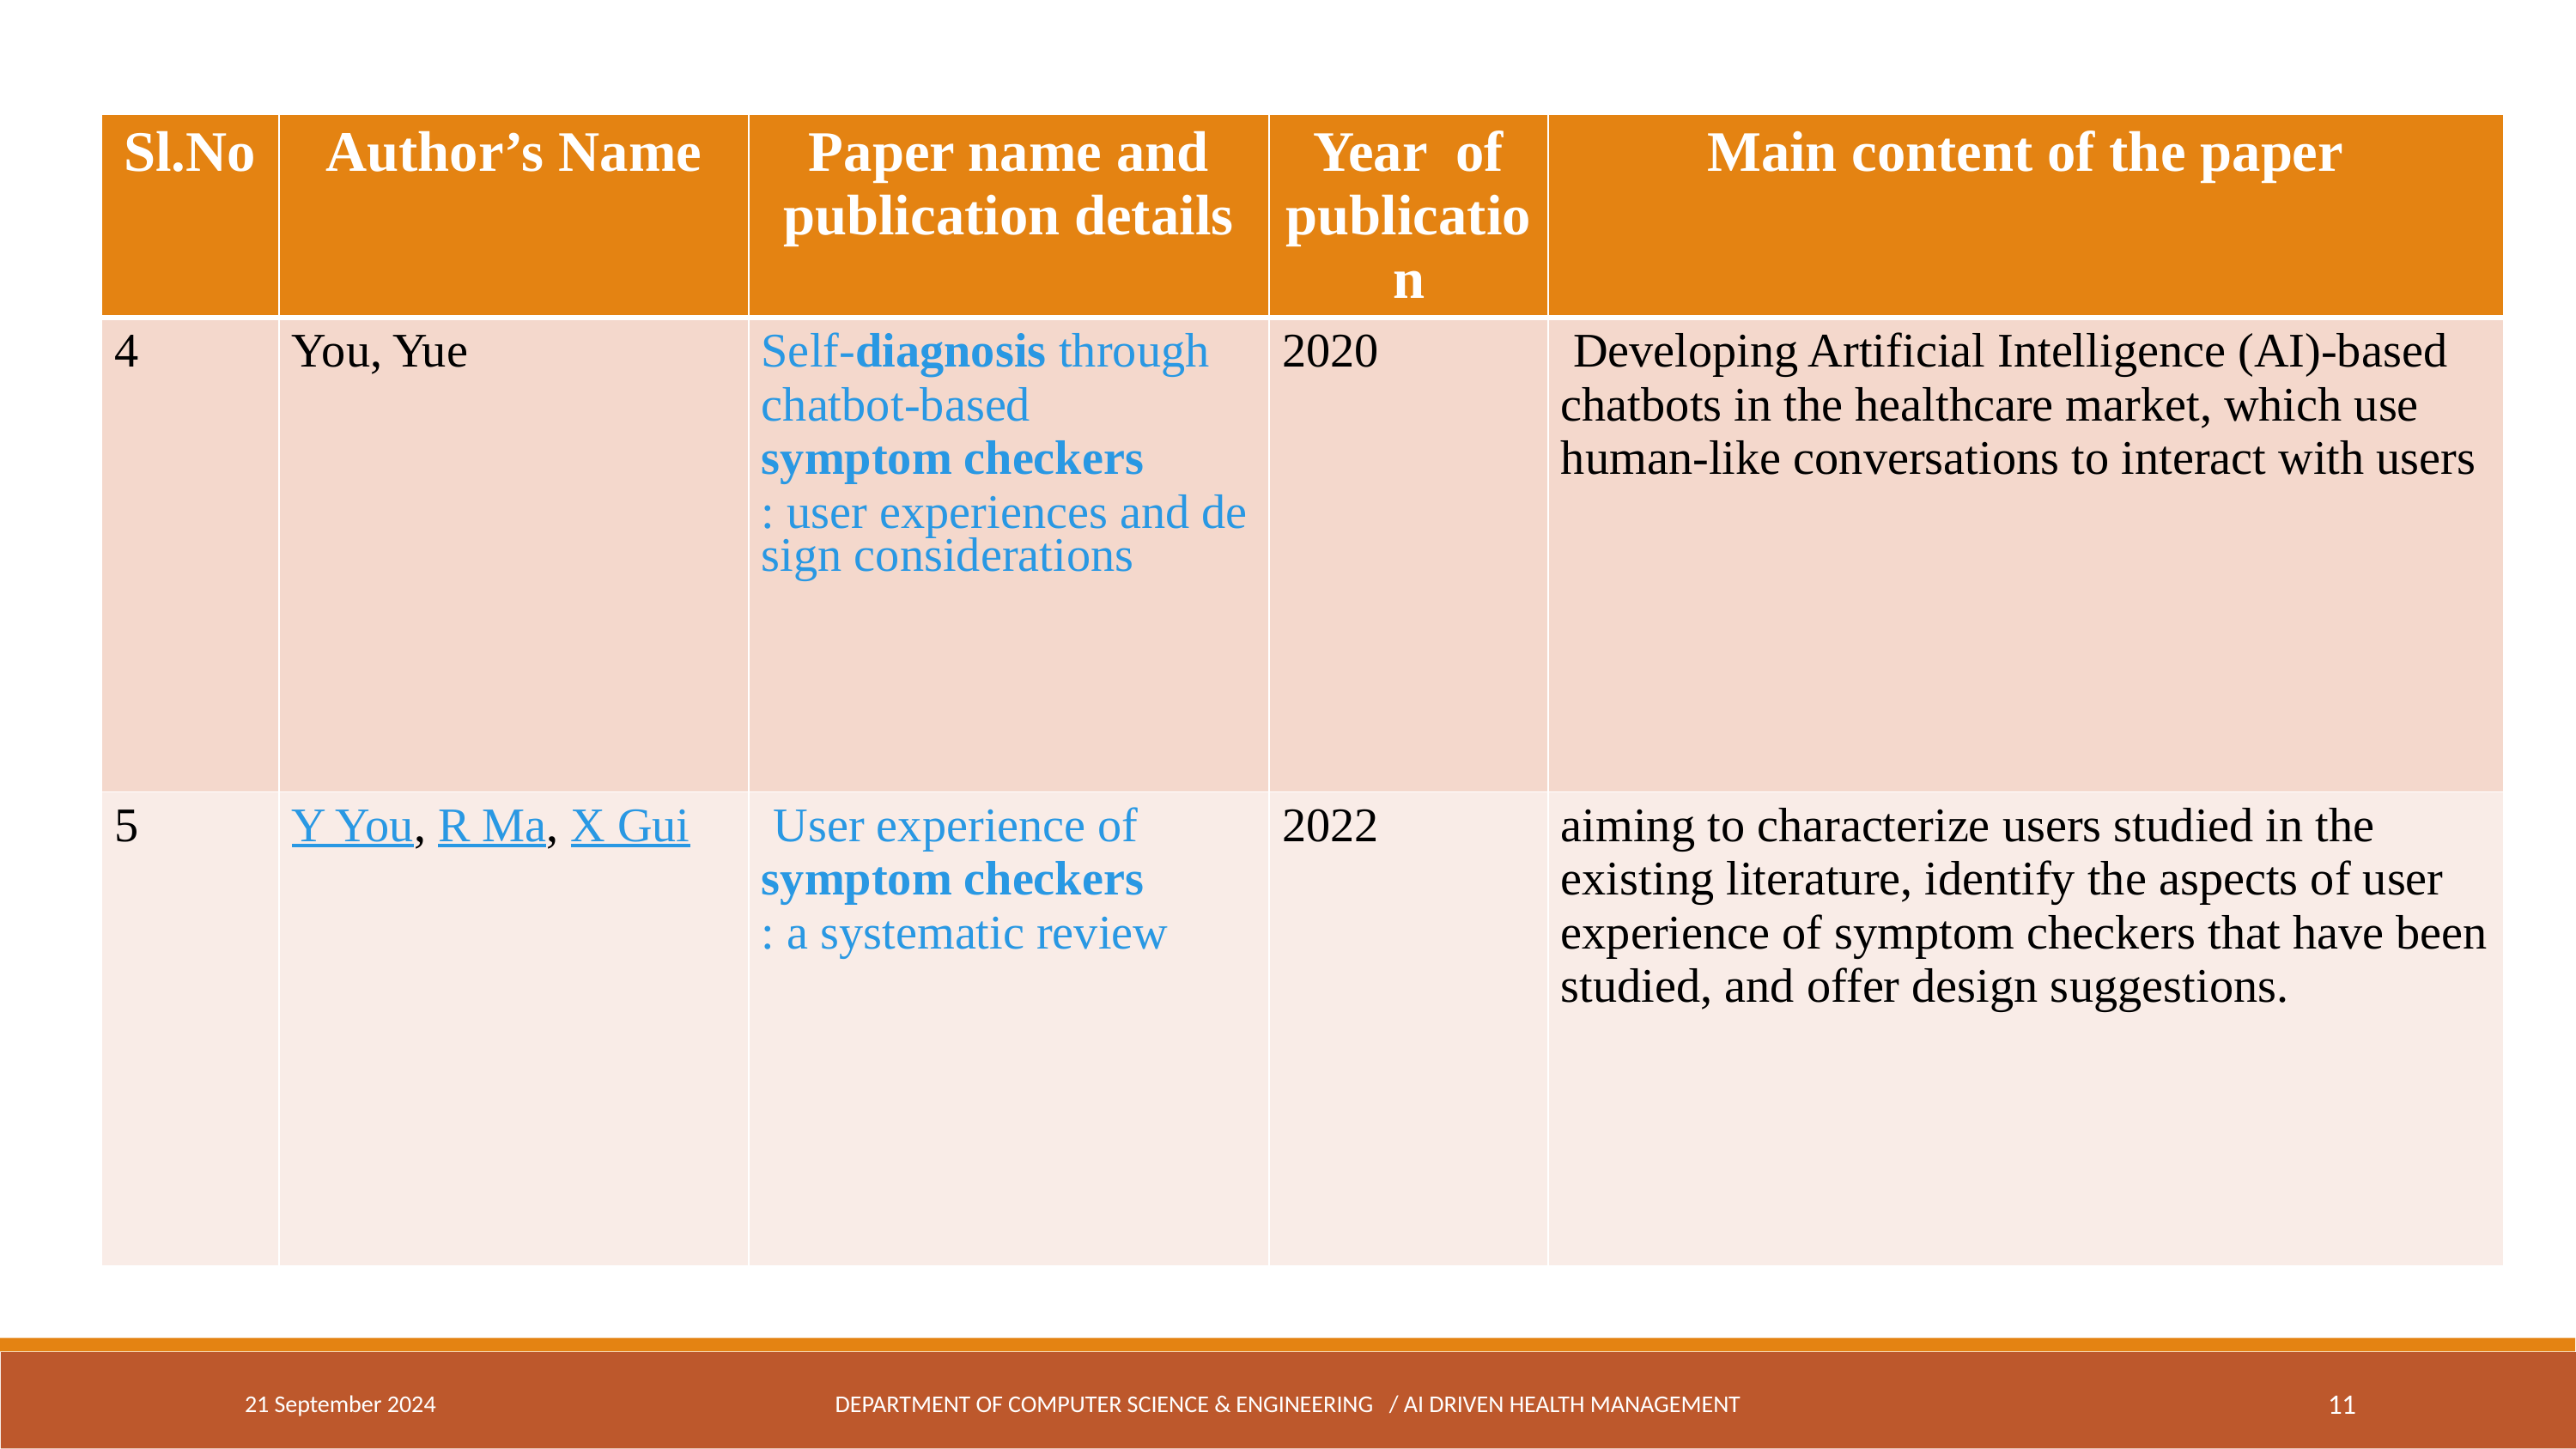

| Sl.No | Author’s Name | Paper name and publication details | Year of publication | Main content of the paper |
| --- | --- | --- | --- | --- |
| 4 | You, Yue | Self-diagnosis through chatbot-based symptom checkers: user experiences and design considerations | 2020 | Developing Artificial Intelligence (AI)-based chatbots in the healthcare market, which use human-like conversations to interact with users |
| 5 | Y You, R Ma, X Gui | User experience of symptom checkers: a systematic review | 2022 | aiming to characterize users studied in the existing literature, identify the aspects of user experience of symptom checkers that have been studied, and offer design suggestions. |
21 September 2024
DEPARTMENT OF COMPUTER SCIENCE & ENGINEERING   / AI DRIVEN HEALTH MANAGEMENT
11